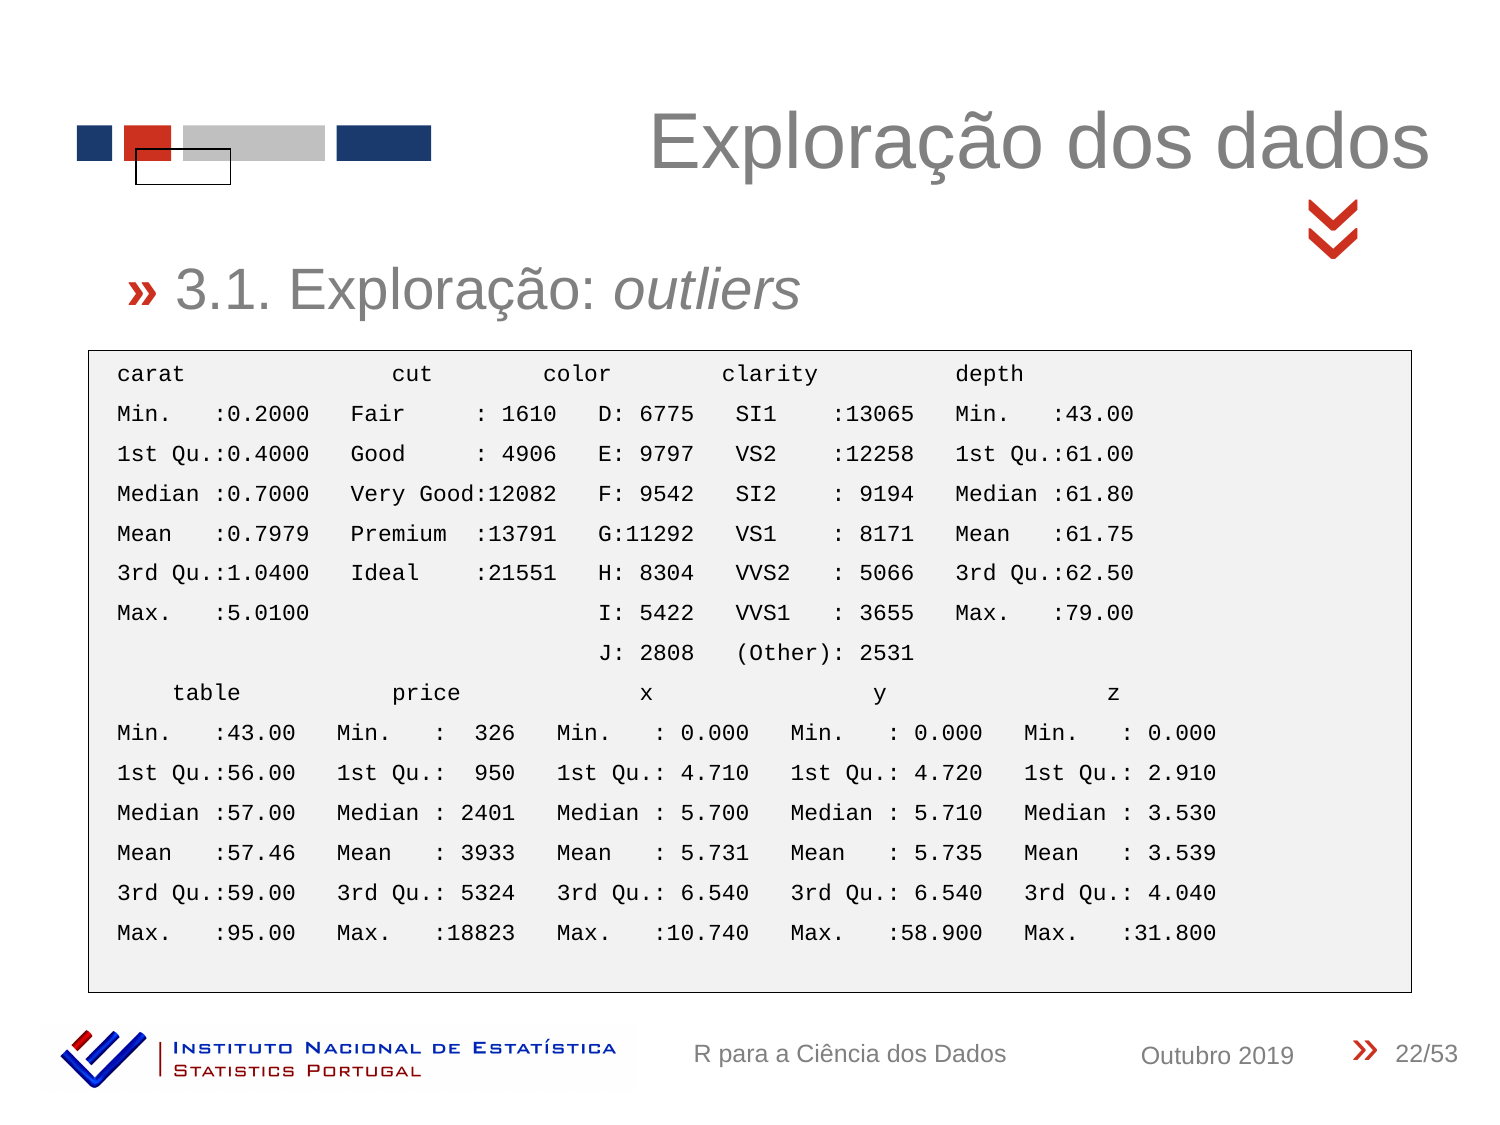

Exploração dos dados
«
» 3.1. Exploração: outliers
 carat               cut        color        clarity          depth
 Min.   :0.2000   Fair     : 1610   D: 6775   SI1    :13065   Min.   :43.00
 1st Qu.:0.4000   Good     : 4906   E: 9797   VS2    :12258   1st Qu.:61.00
 Median :0.7000   Very Good:12082   F: 9542   SI2    : 9194   Median :61.80
 Mean   :0.7979   Premium  :13791   G:11292   VS1    : 8171   Mean   :61.75
 3rd Qu.:1.0400   Ideal    :21551   H: 8304   VVS2   : 5066   3rd Qu.:62.50
 Max.   :5.0100                     I: 5422   VVS1   : 3655   Max.   :79.00
                                    J: 2808   (Other): 2531
     table           price             x                y                z
 Min.   :43.00   Min.   :  326   Min.   : 0.000   Min.   : 0.000   Min.   : 0.000
 1st Qu.:56.00   1st Qu.:  950   1st Qu.: 4.710   1st Qu.: 4.720   1st Qu.: 2.910
 Median :57.00   Median : 2401   Median : 5.700   Median : 5.710   Median : 3.530
 Mean   :57.46   Mean   : 3933   Mean   : 5.731   Mean   : 5.735   Mean   : 3.539
 3rd Qu.:59.00   3rd Qu.: 5324   3rd Qu.: 6.540   3rd Qu.: 6.540   3rd Qu.: 4.040
 Max.   :95.00   Max.   :18823   Max.   :10.740   Max.   :58.900   Max.   :31.800

22